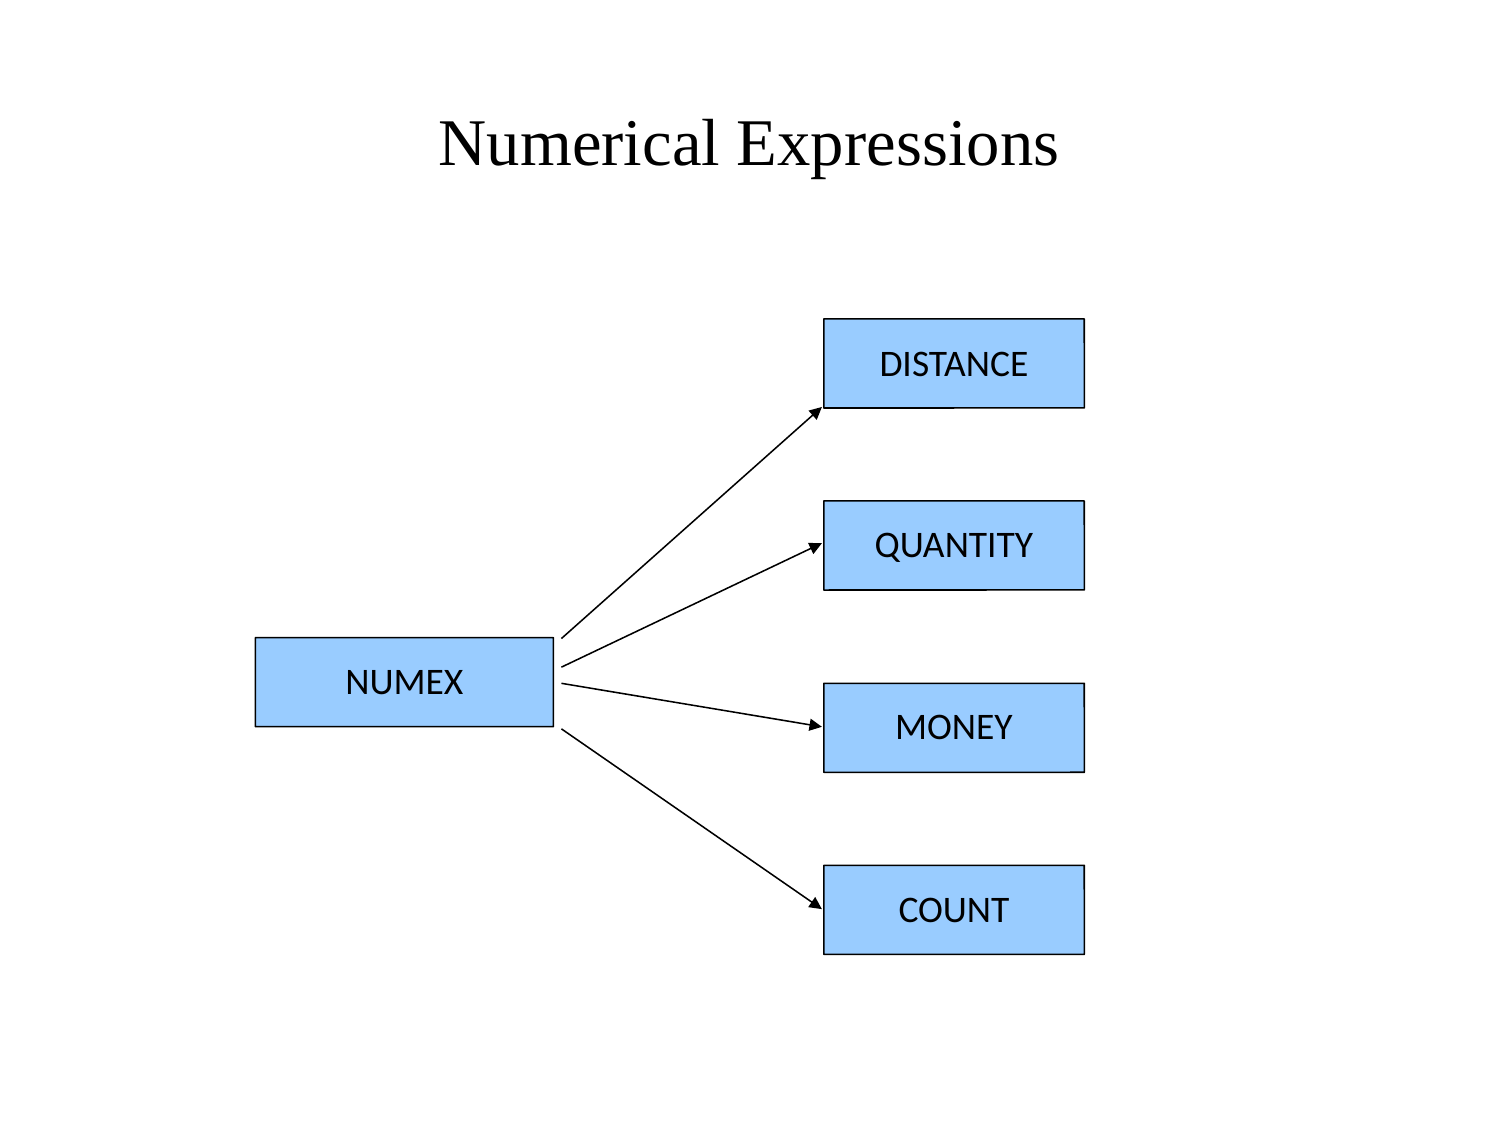

Numerical Expressions

DISTANCE
QUANTITY
NUMEX
MONEY
COUNT